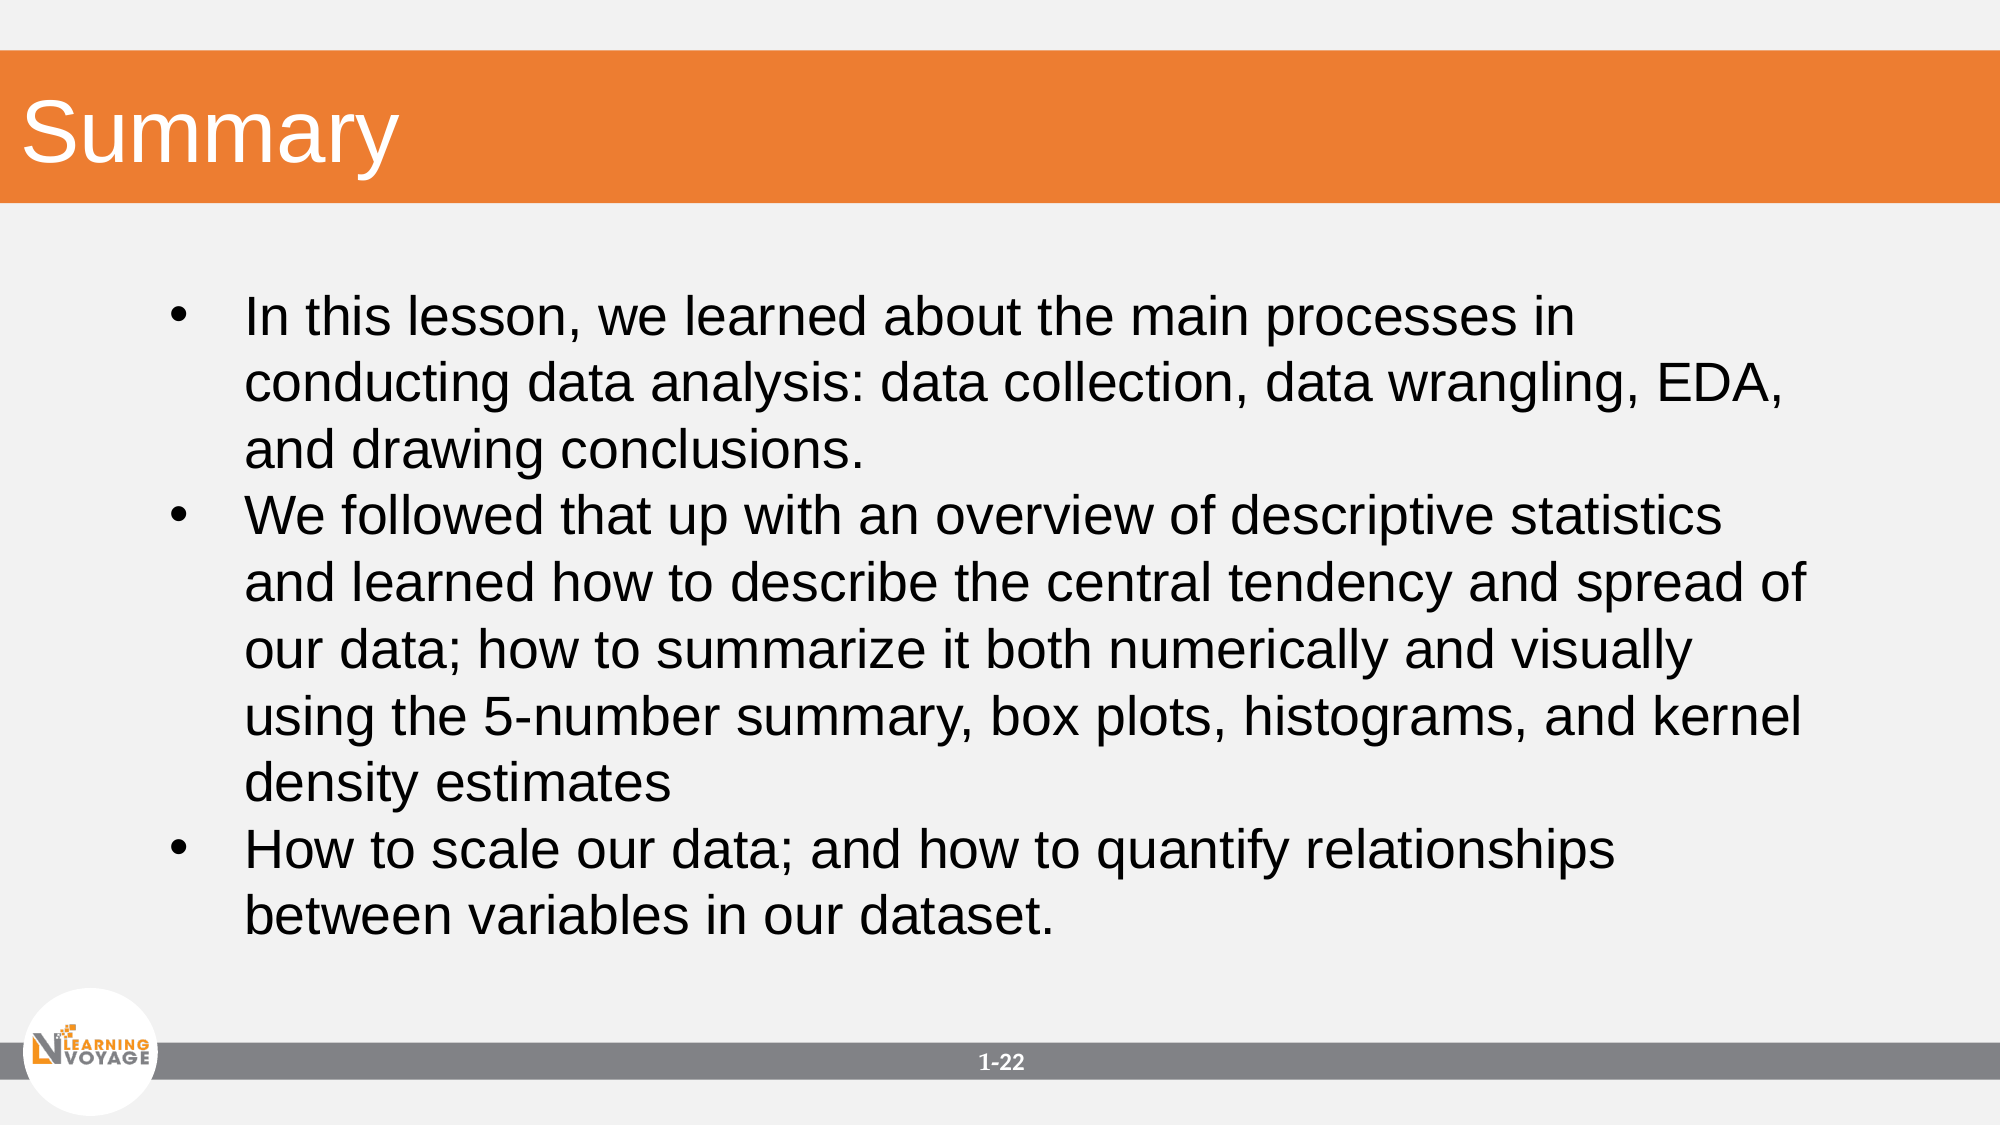

Summary
In this lesson, we learned about the main processes in conducting data analysis: data collection, data wrangling, EDA, and drawing conclusions.
We followed that up with an overview of descriptive statistics and learned how to describe the central tendency and spread of our data; how to summarize it both numerically and visually using the 5-number summary, box plots, histograms, and kernel density estimates
How to scale our data; and how to quantify relationships between variables in our dataset.
1-22